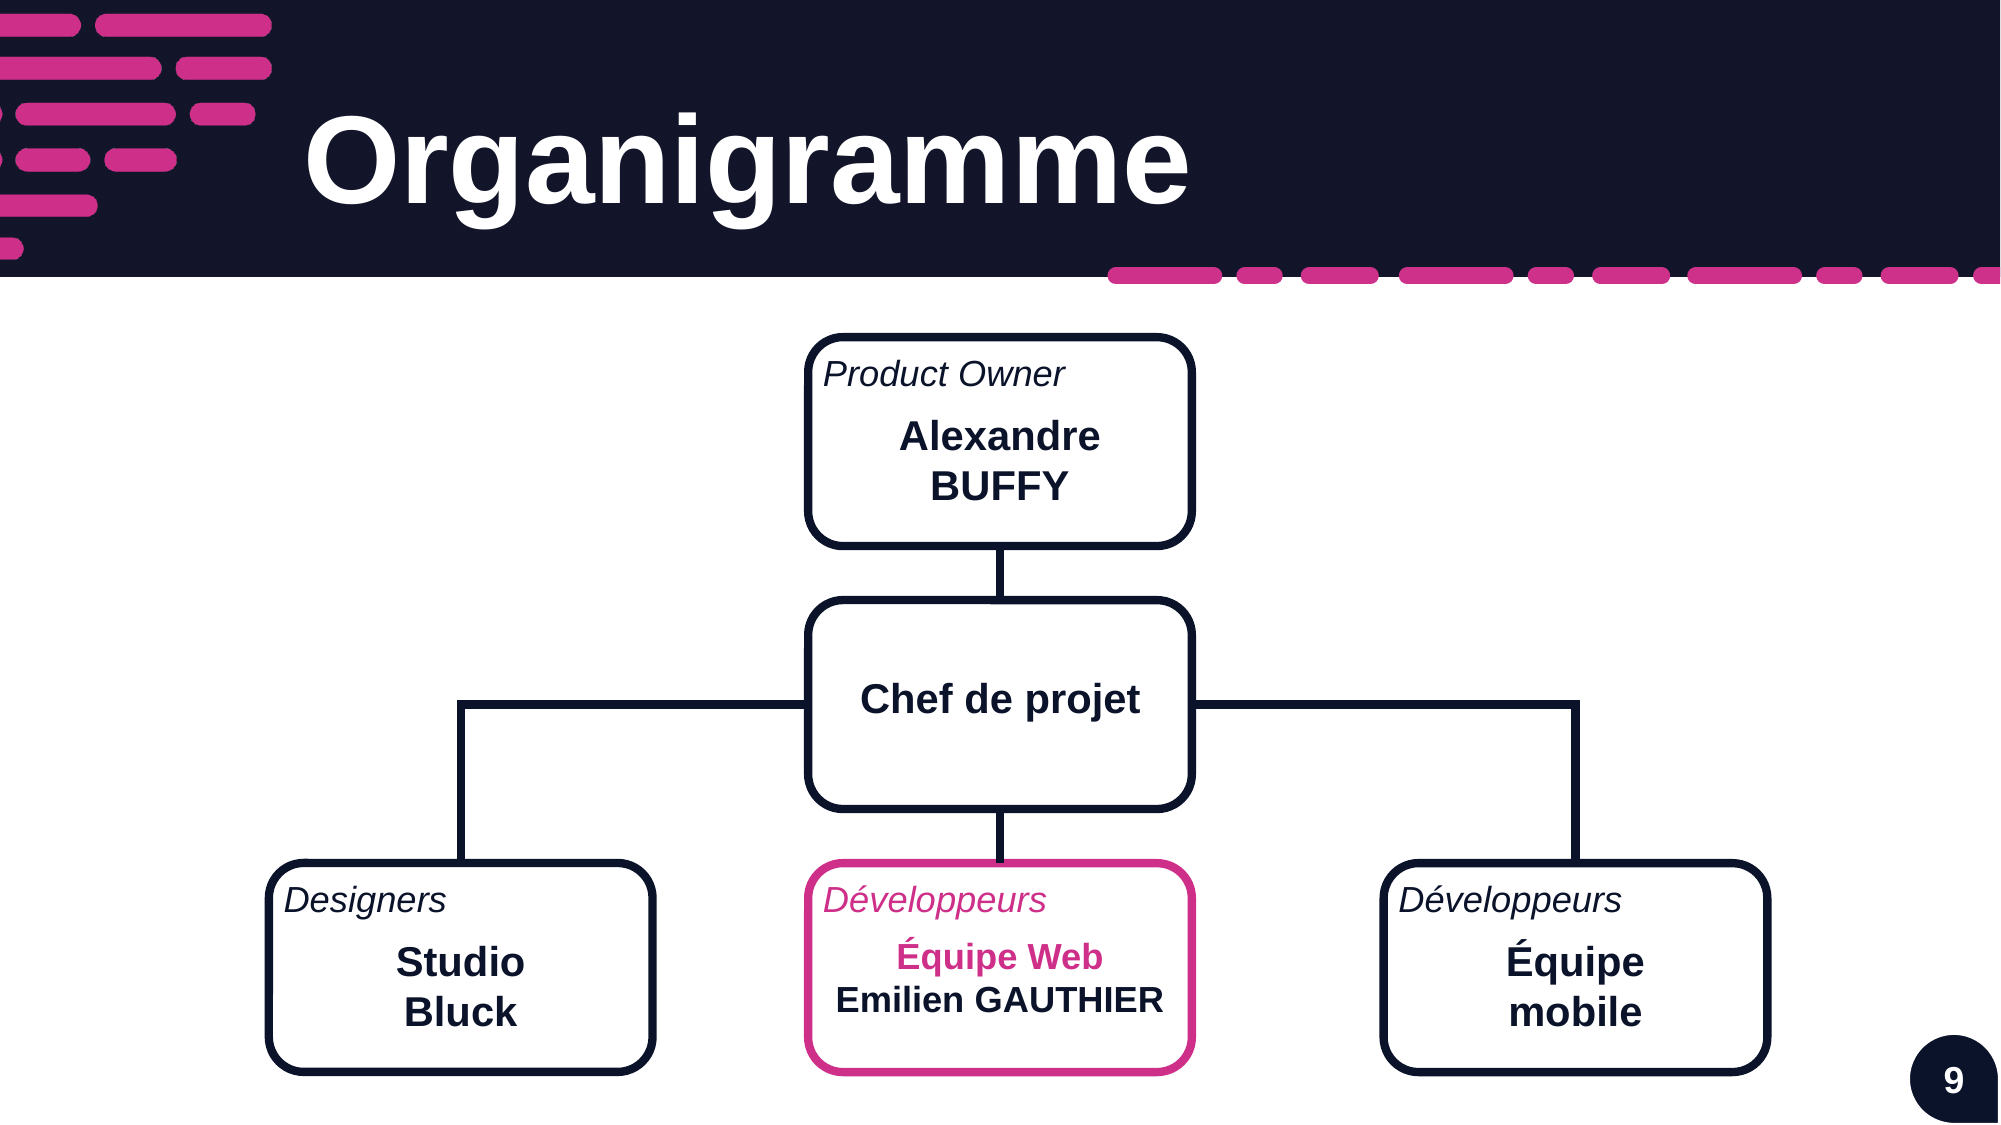

# Organigramme

Product Owner
Alexandre BUFFY

Chef de projet

Designers
Studio Bluck

Développeurs
Équipe Web
Emilien GAUTHIER

Développeurs
Équipe mobile

9